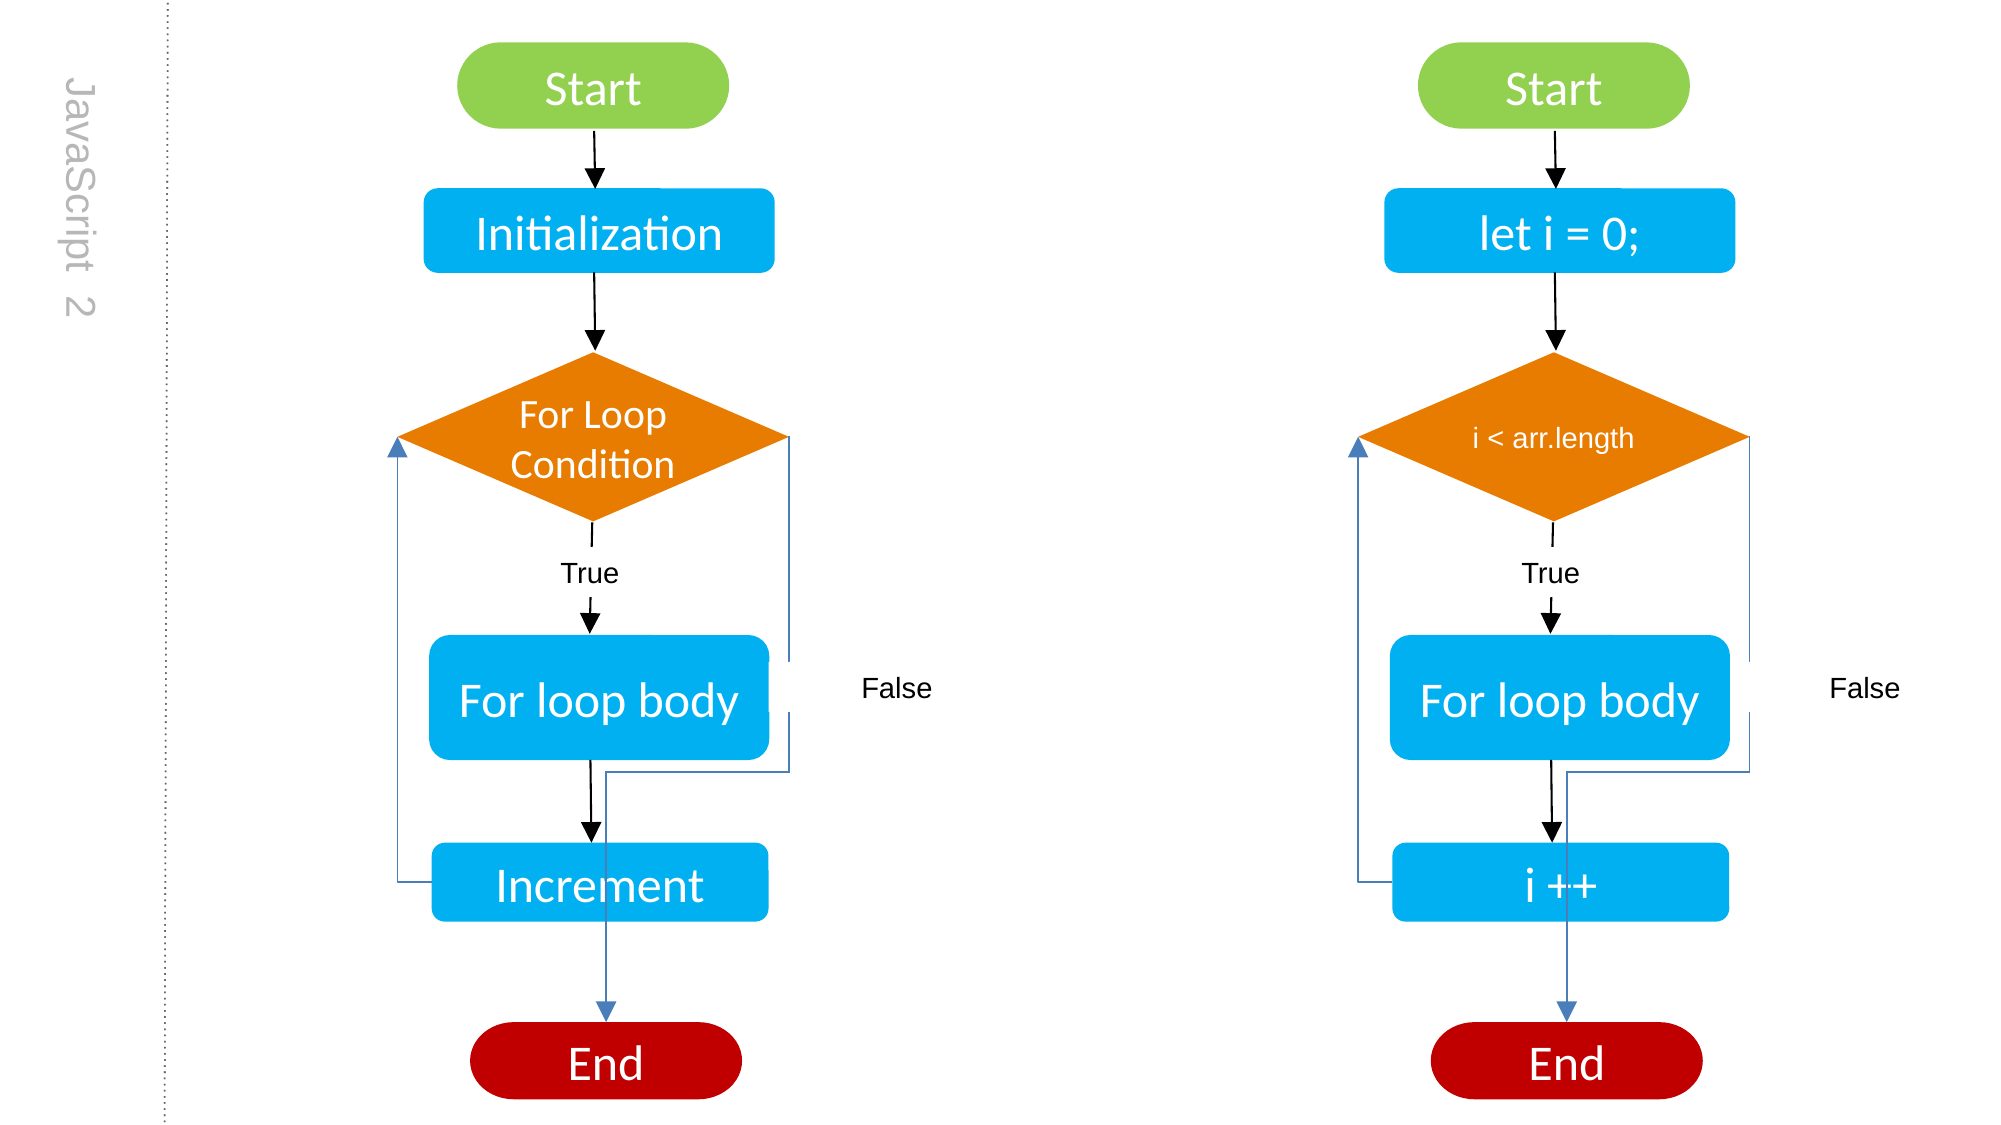

Start
Start
Initialization
let i = 0;
For Loop
Condition
i < arr.length
True
True
For loop body
For loop body
False
False
Increment
i ++
End
End